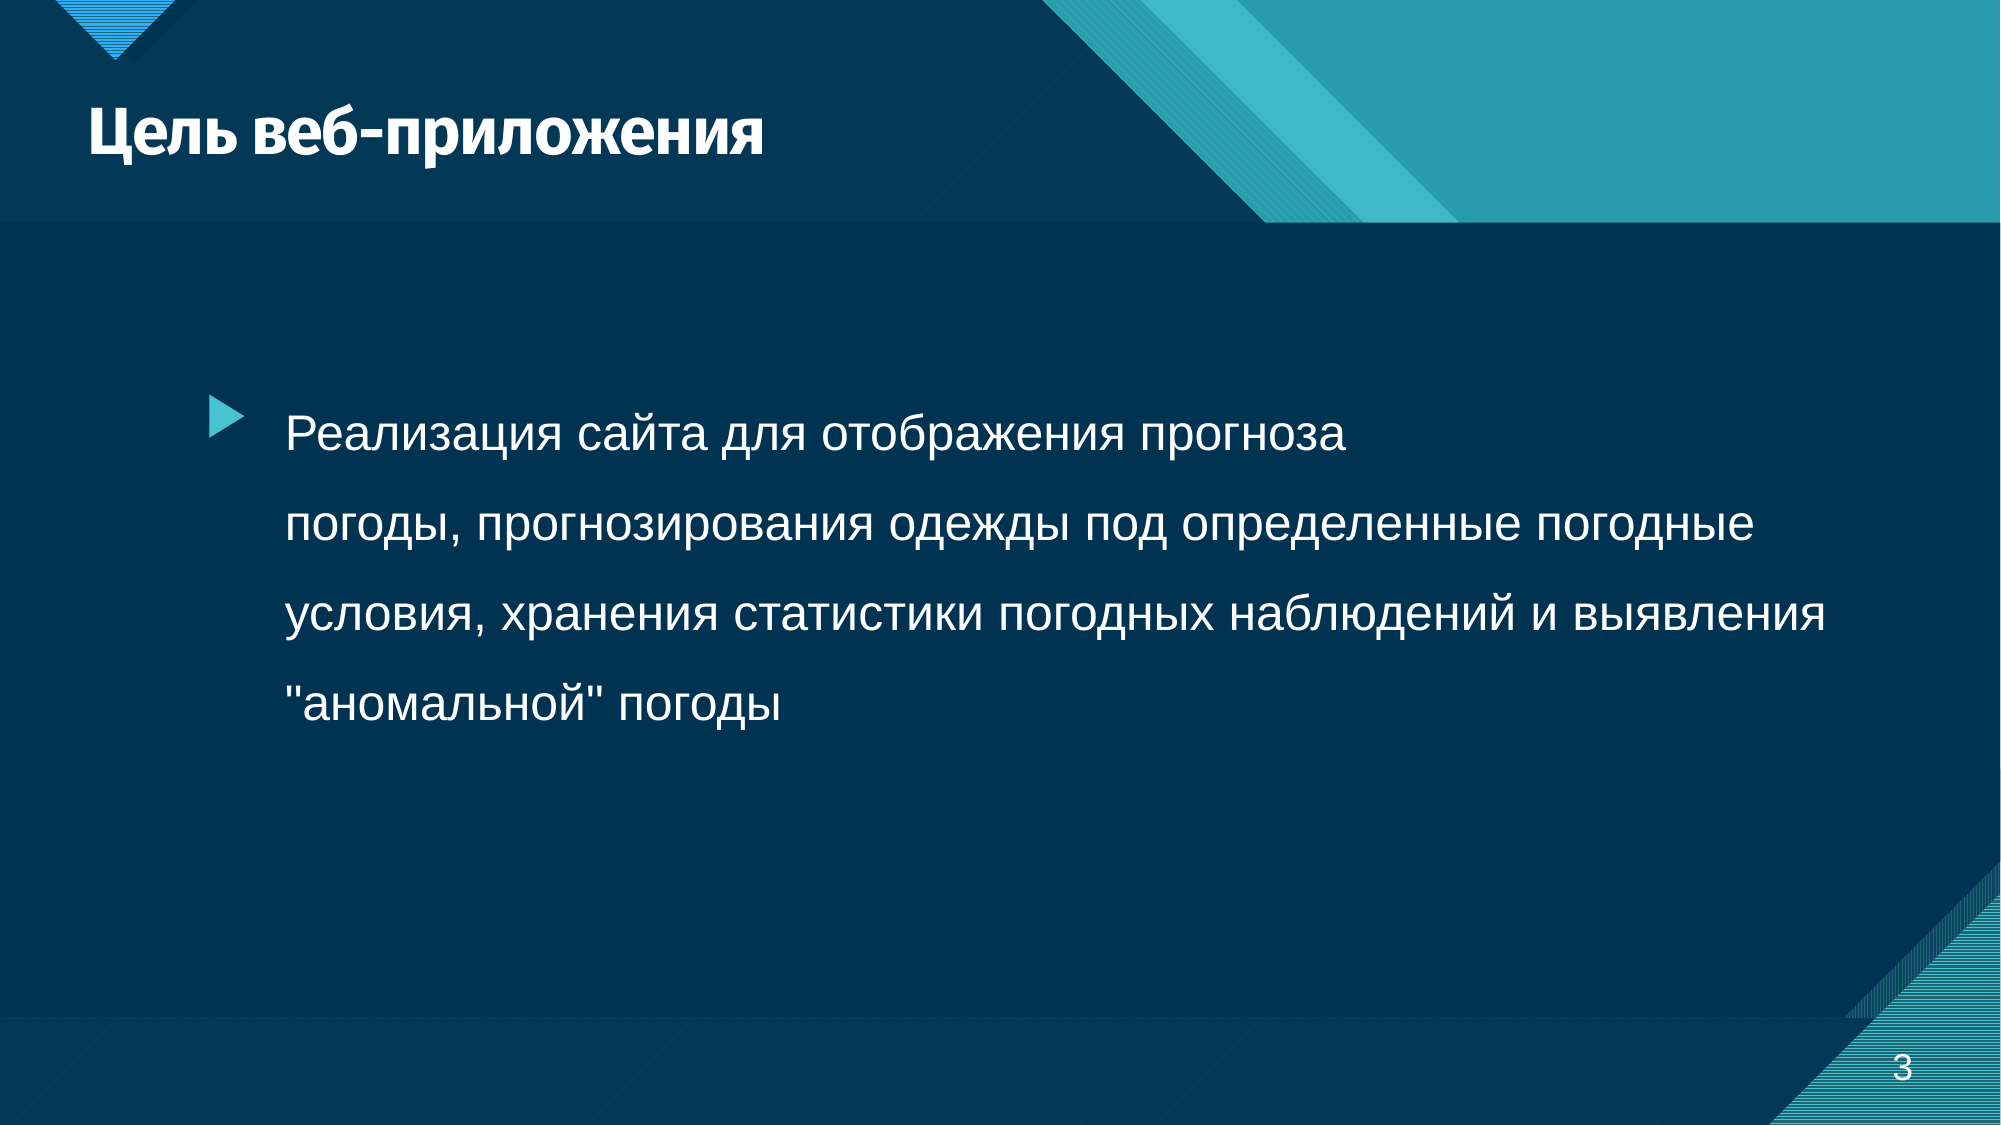

# Цель веб-приложения
Реализация сайта для отображения прогноза погоды, прогнозирования одежды под определенные погодные условия, хранения статистики погодных наблюдений и выявления "аномальной" погоды

3